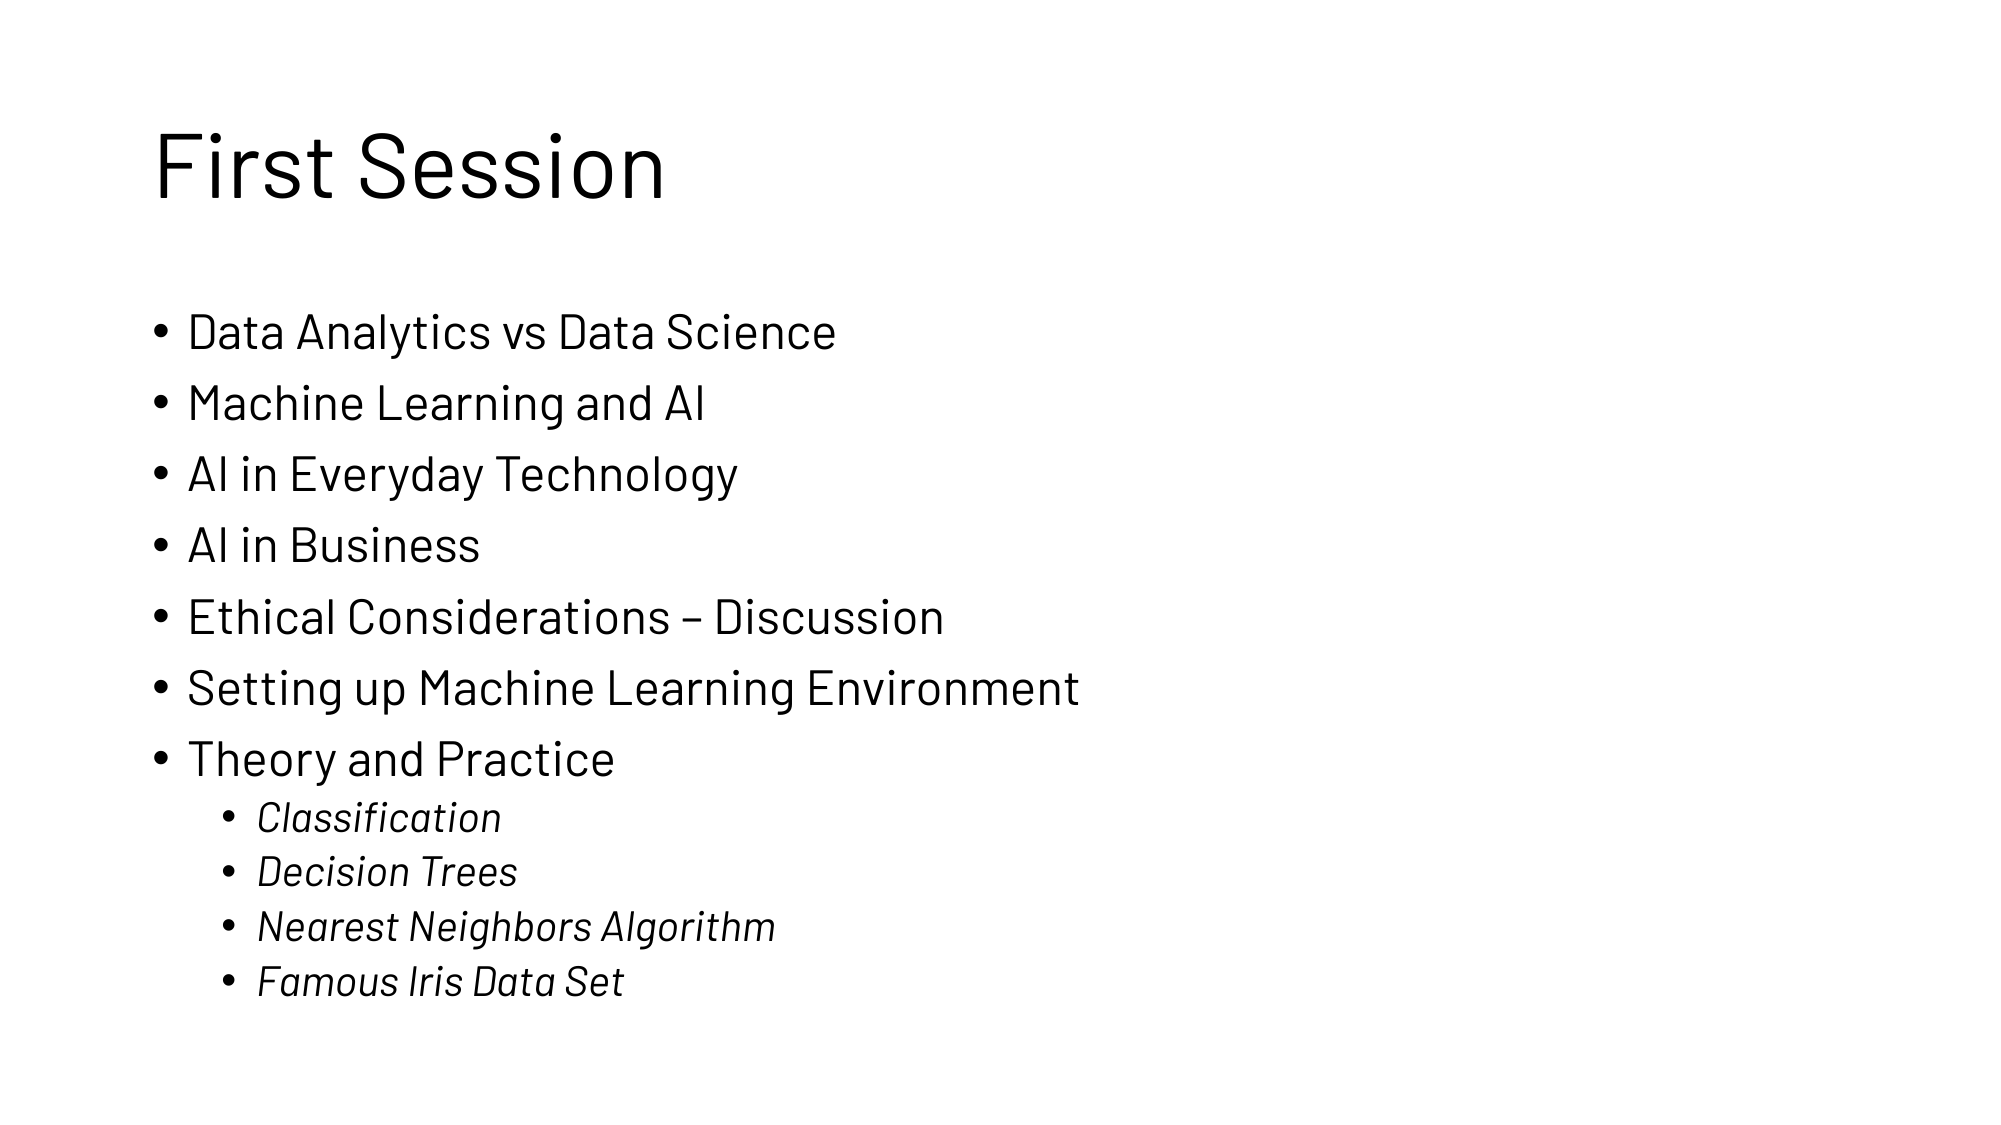

# First Session
Data Analytics vs Data Science
Machine Learning and AI
AI in Everyday Technology
AI in Business
Ethical Considerations – Discussion
Setting up Machine Learning Environment
Theory and Practice
Classification
Decision Trees
Nearest Neighbors Algorithm
Famous Iris Data Set